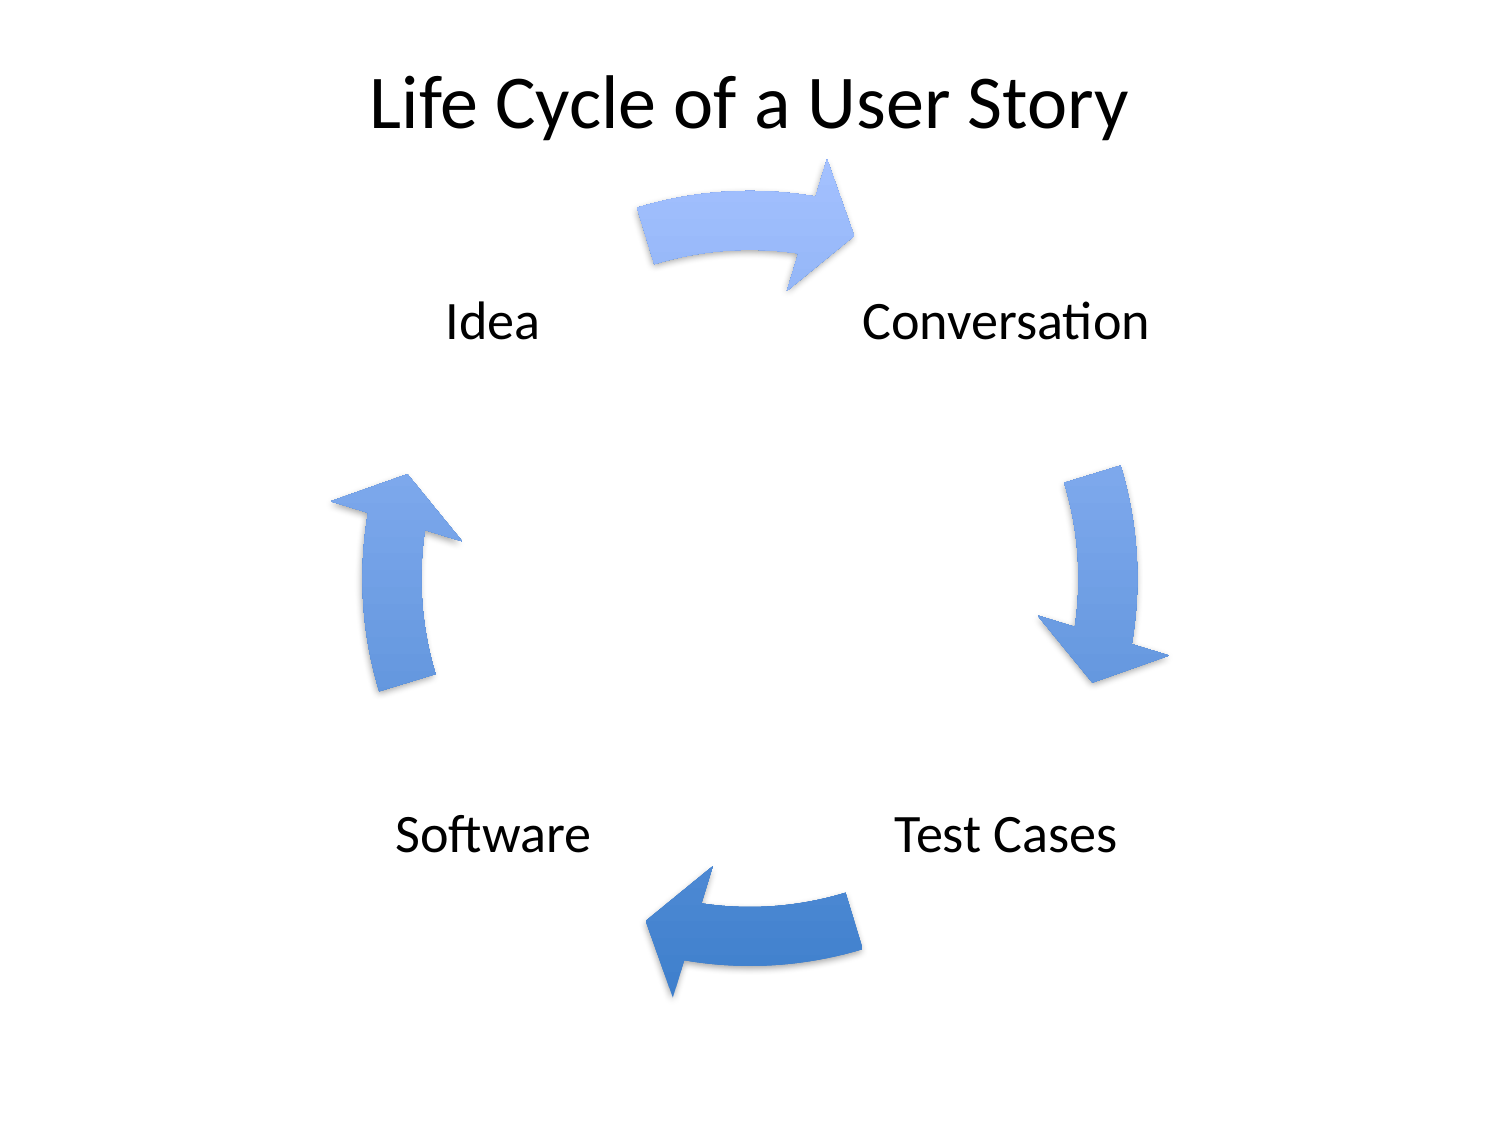

# Life Cycle of a User Story
Conversation
Test Cases
Software
Idea